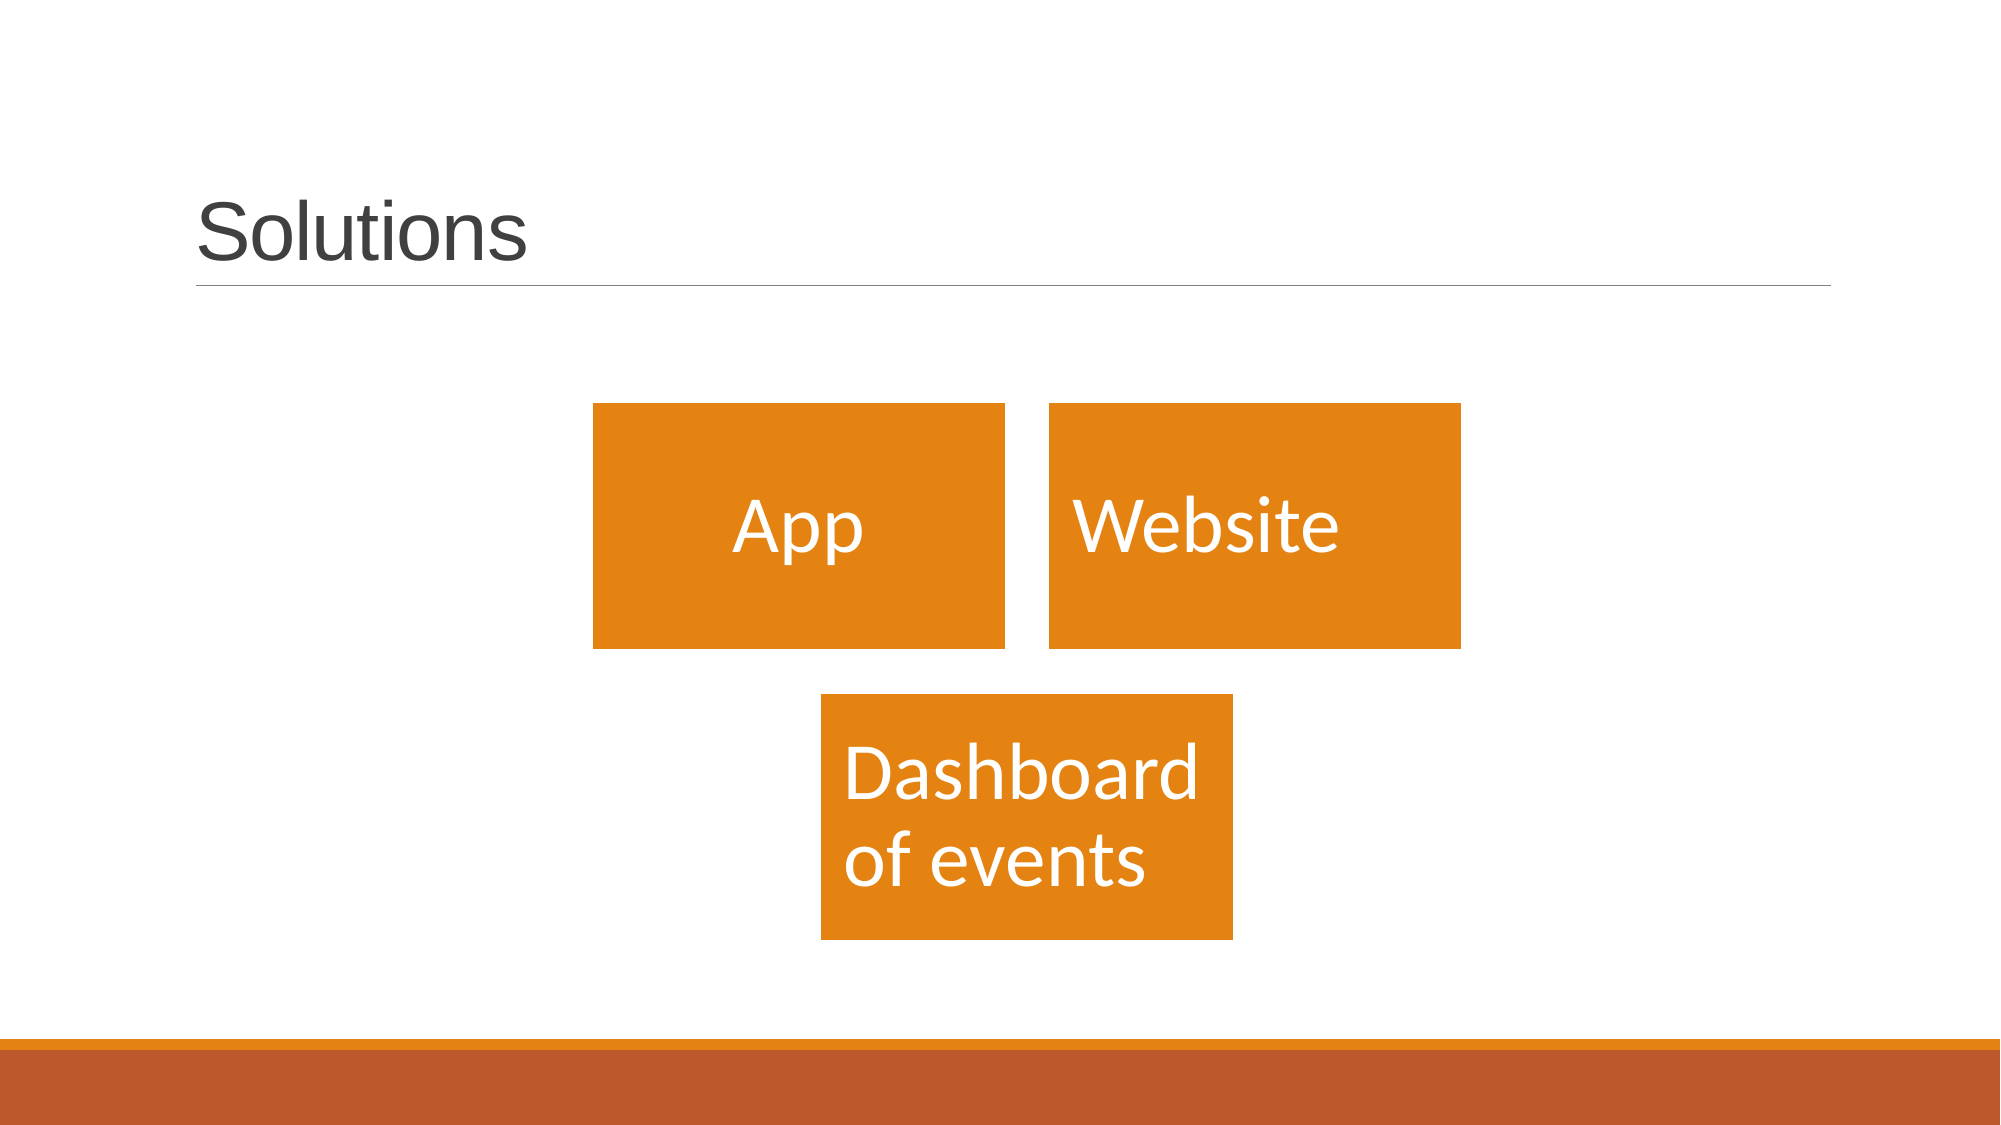

# Solutions
App
Website
Dashboard of events